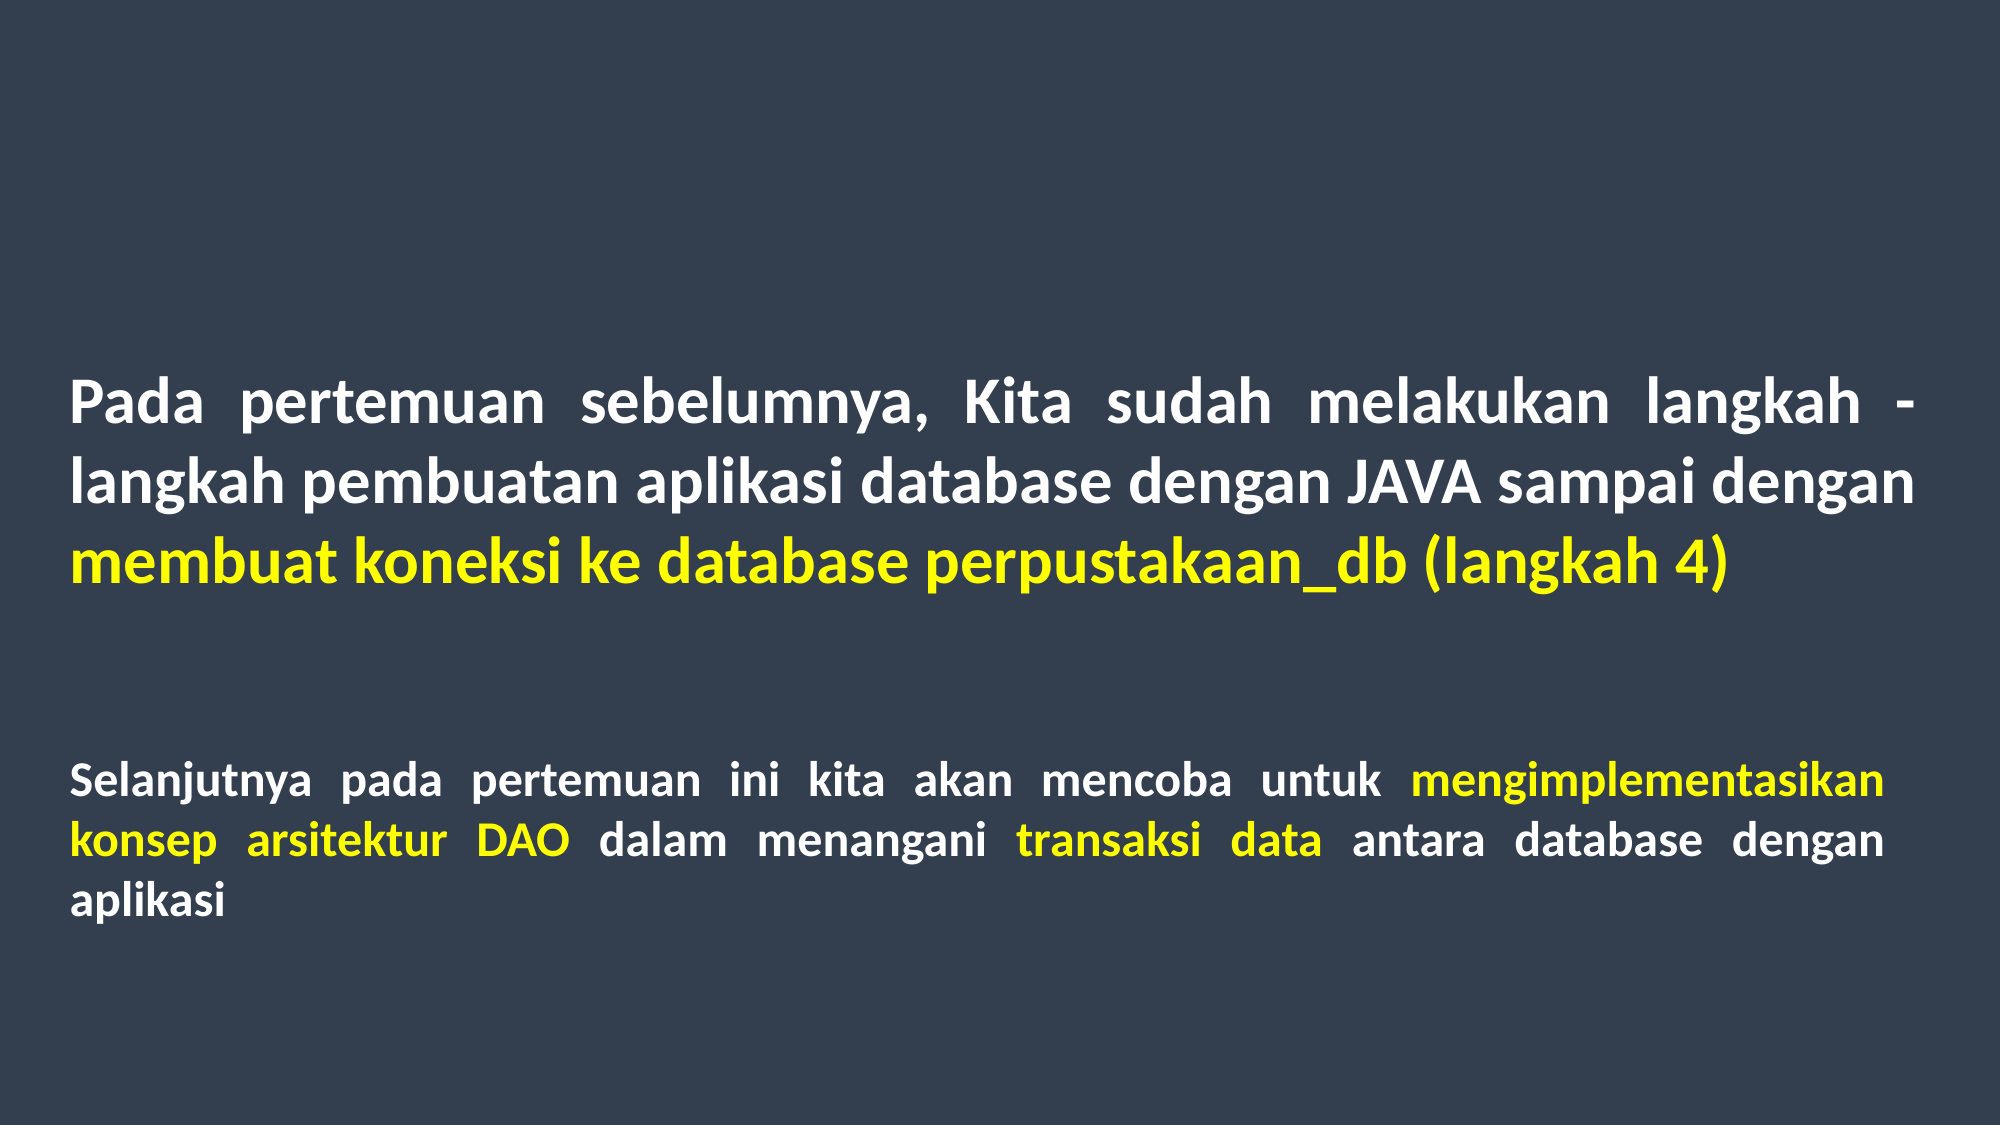

Pada pertemuan sebelumnya, Kita sudah melakukan langkah - langkah pembuatan aplikasi database dengan JAVA sampai dengan membuat koneksi ke database perpustakaan_db (langkah 4)
Selanjutnya pada pertemuan ini kita akan mencoba untuk mengimplementasikan konsep arsitektur DAO dalam menangani transaksi data antara database dengan aplikasi